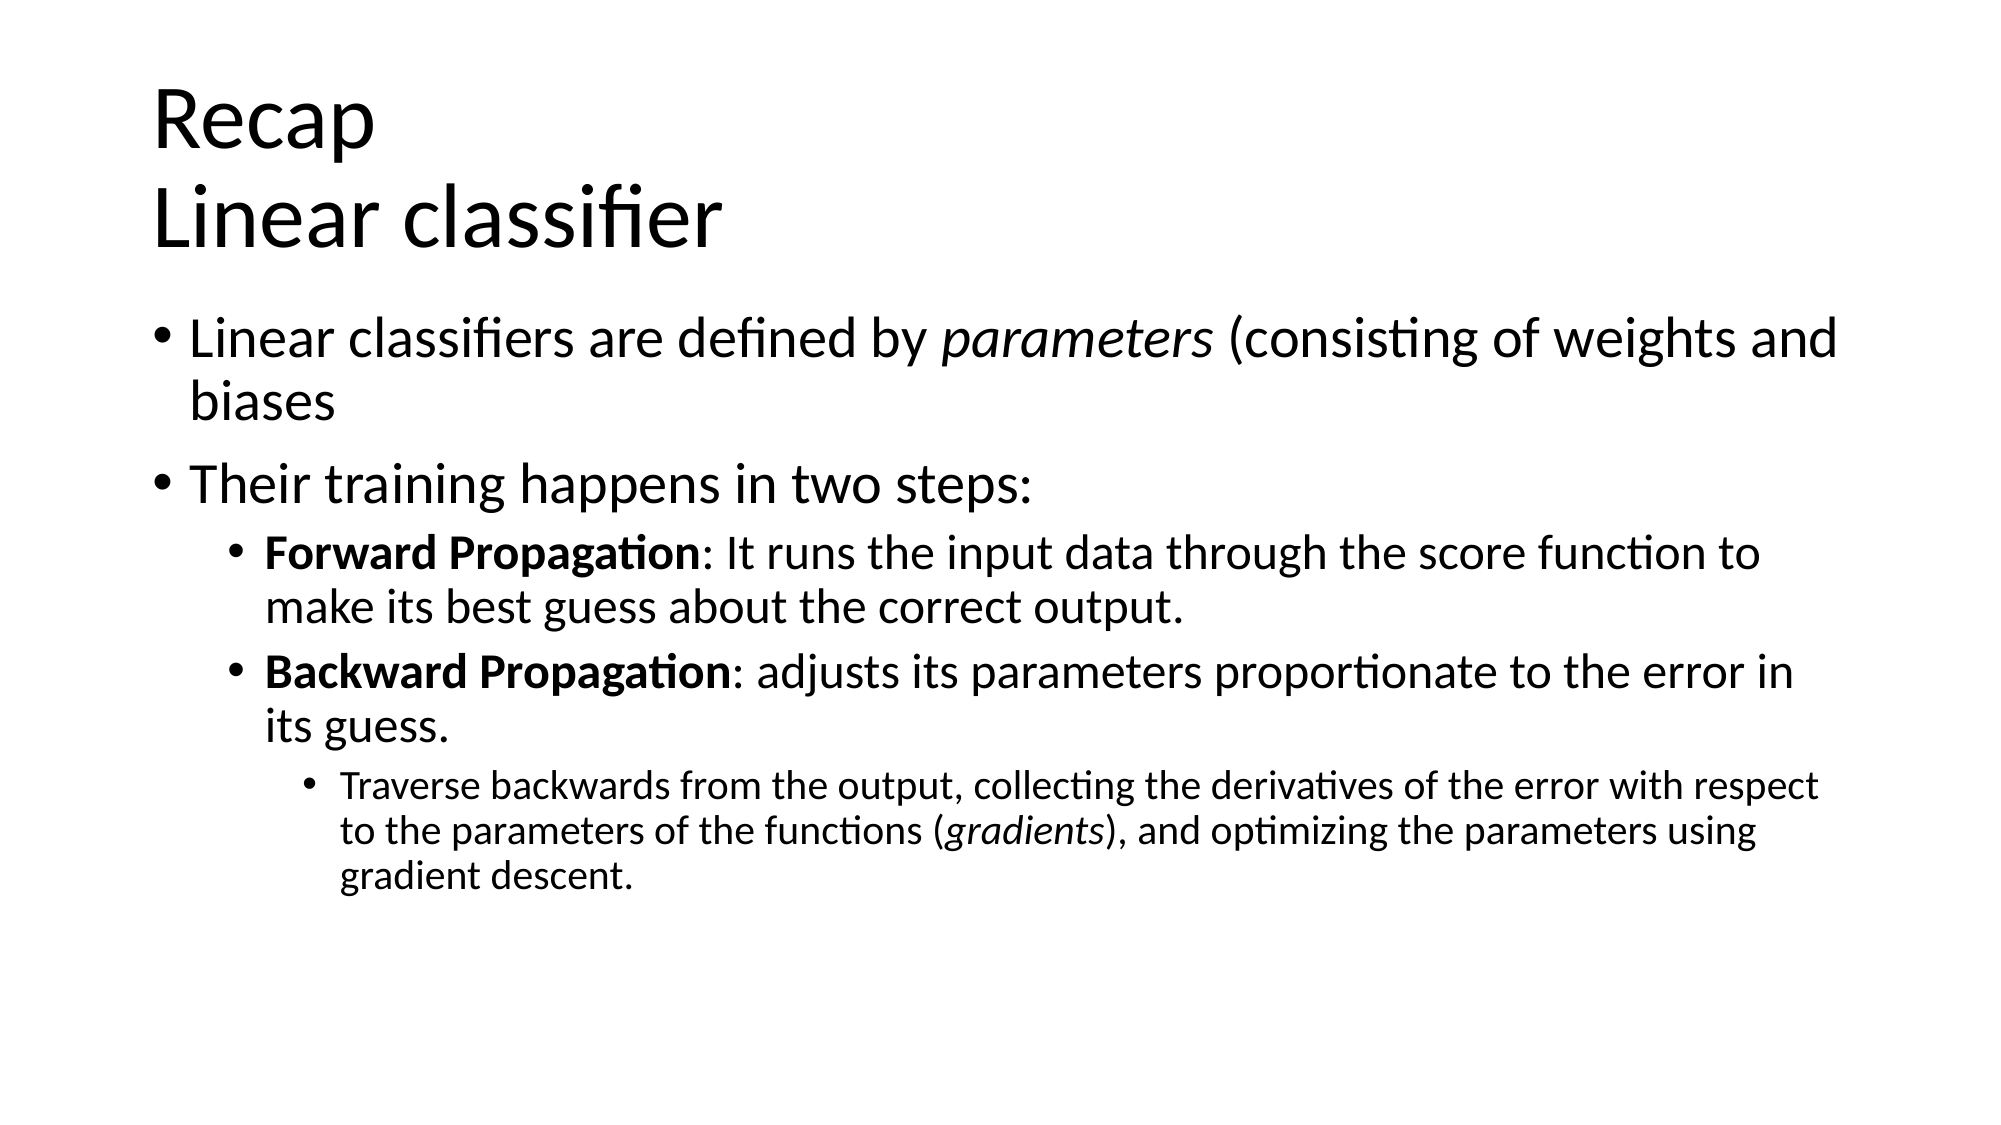

# Recap Linear classifier
Linear classifiers are defined by parameters (consisting of weights and biases
Their training happens in two steps:
Forward Propagation: It runs the input data through the score function to make its best guess about the correct output.
Backward Propagation: adjusts its parameters proportionate to the error in its guess.
Traverse backwards from the output, collecting the derivatives of the error with respect to the parameters of the functions (gradients), and optimizing the parameters using gradient descent.